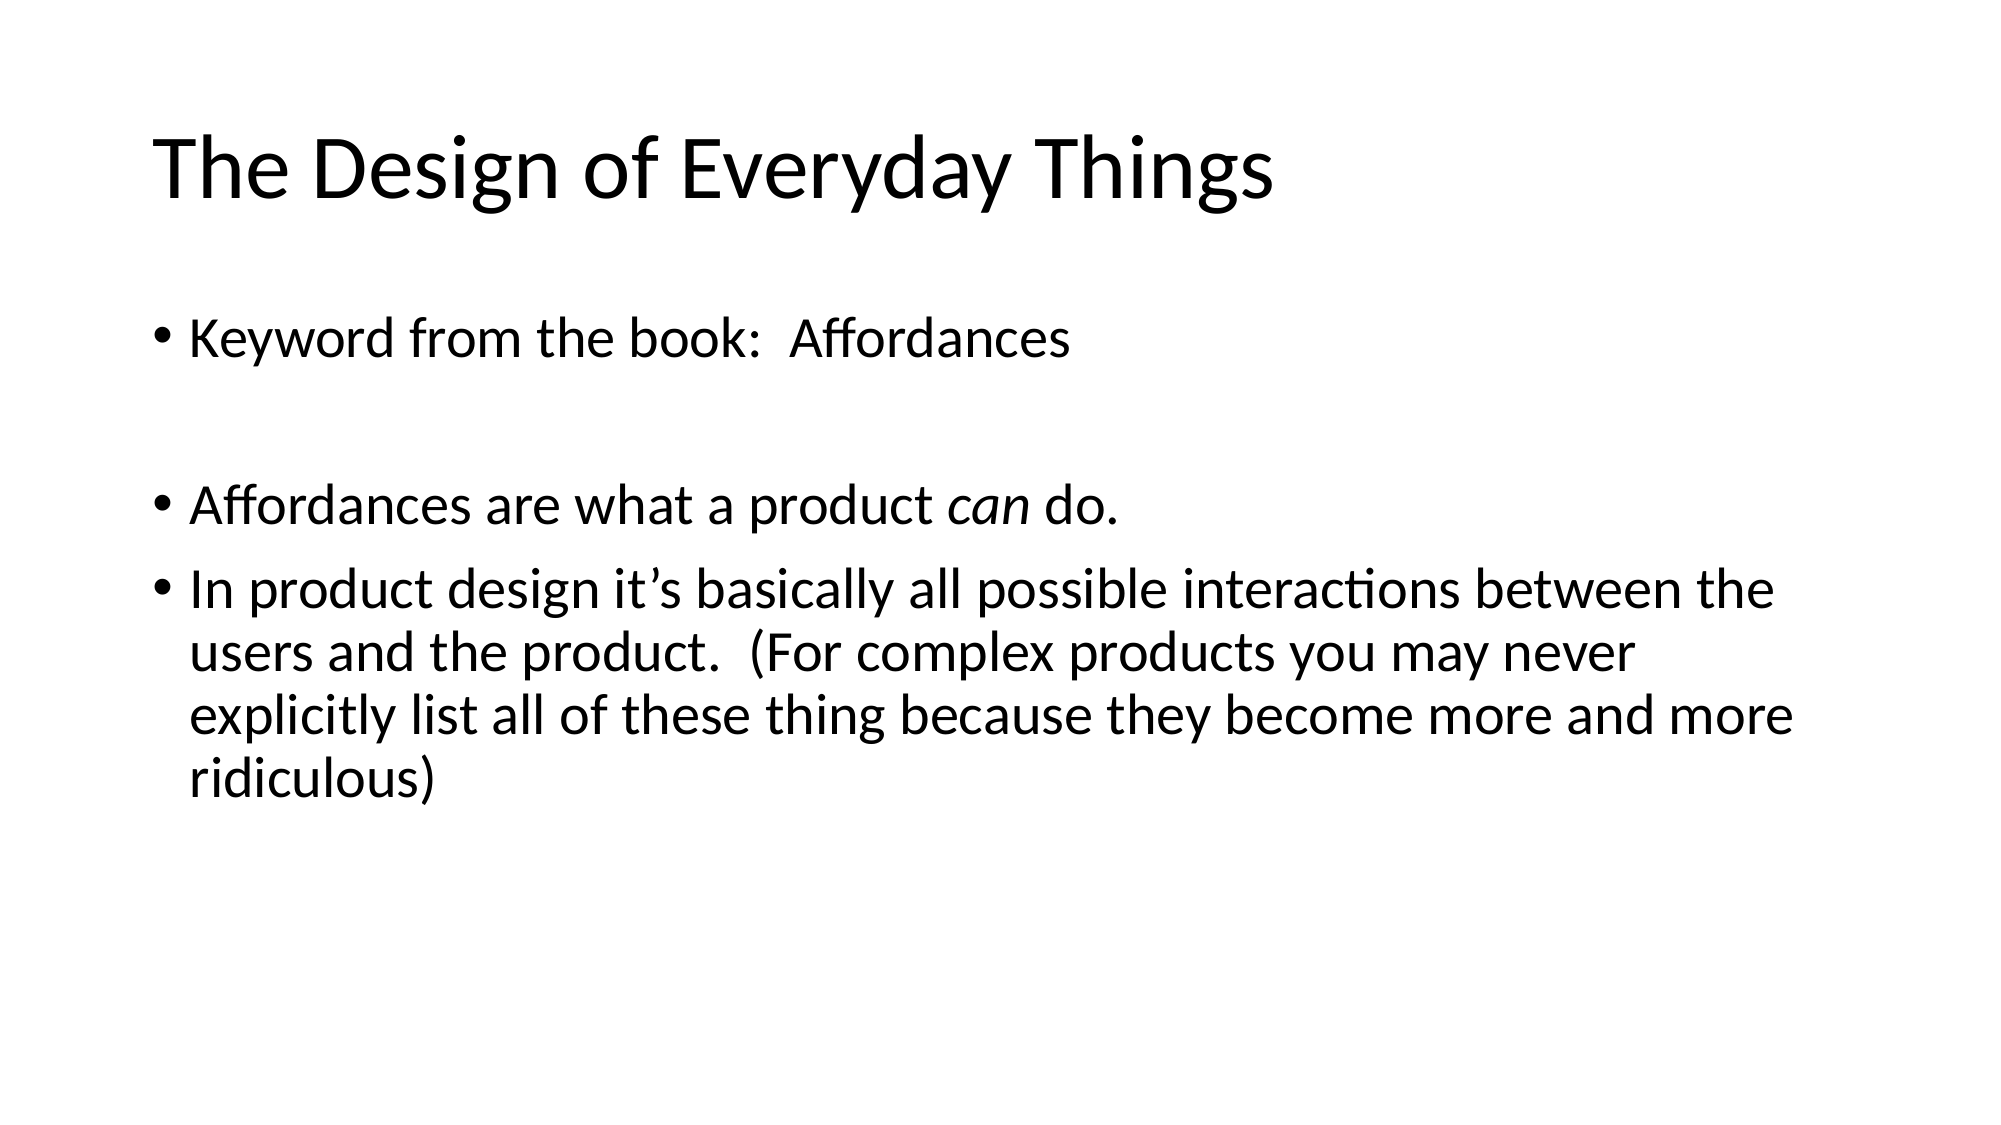

# The Design of Everyday Things
Keyword from the book:  Affordances

Affordances are what a product can do.
In product design it’s basically all possible interactions between the users and the product.  (For complex products you may never explicitly list all of these thing because they become more and more ridiculous)